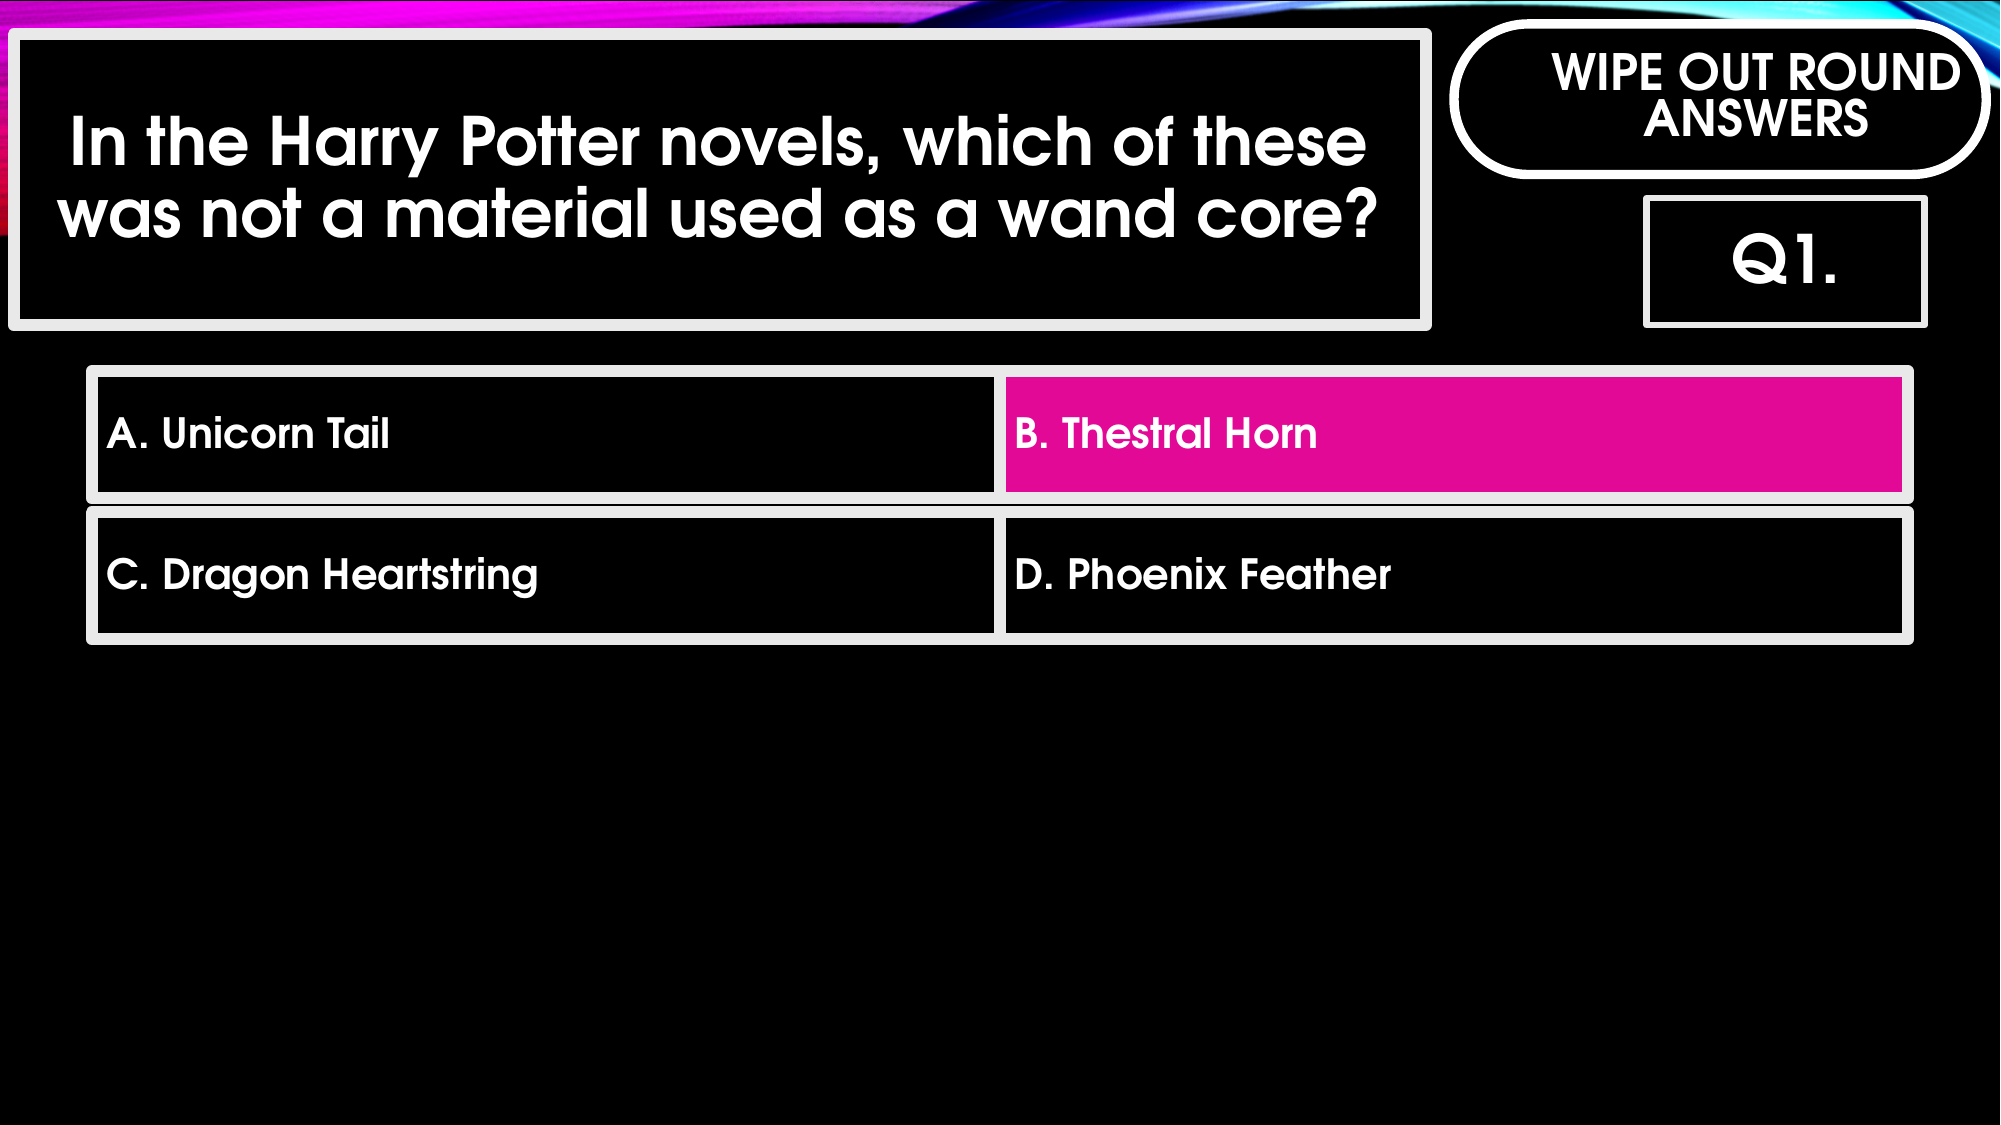

In the Harry Potter novels, which of these was not a material used as a wand core?
Q1.
A. Unicorn Tail
B. Thestral Horn
C. Dragon Heartstring
D. Phoenix Feather